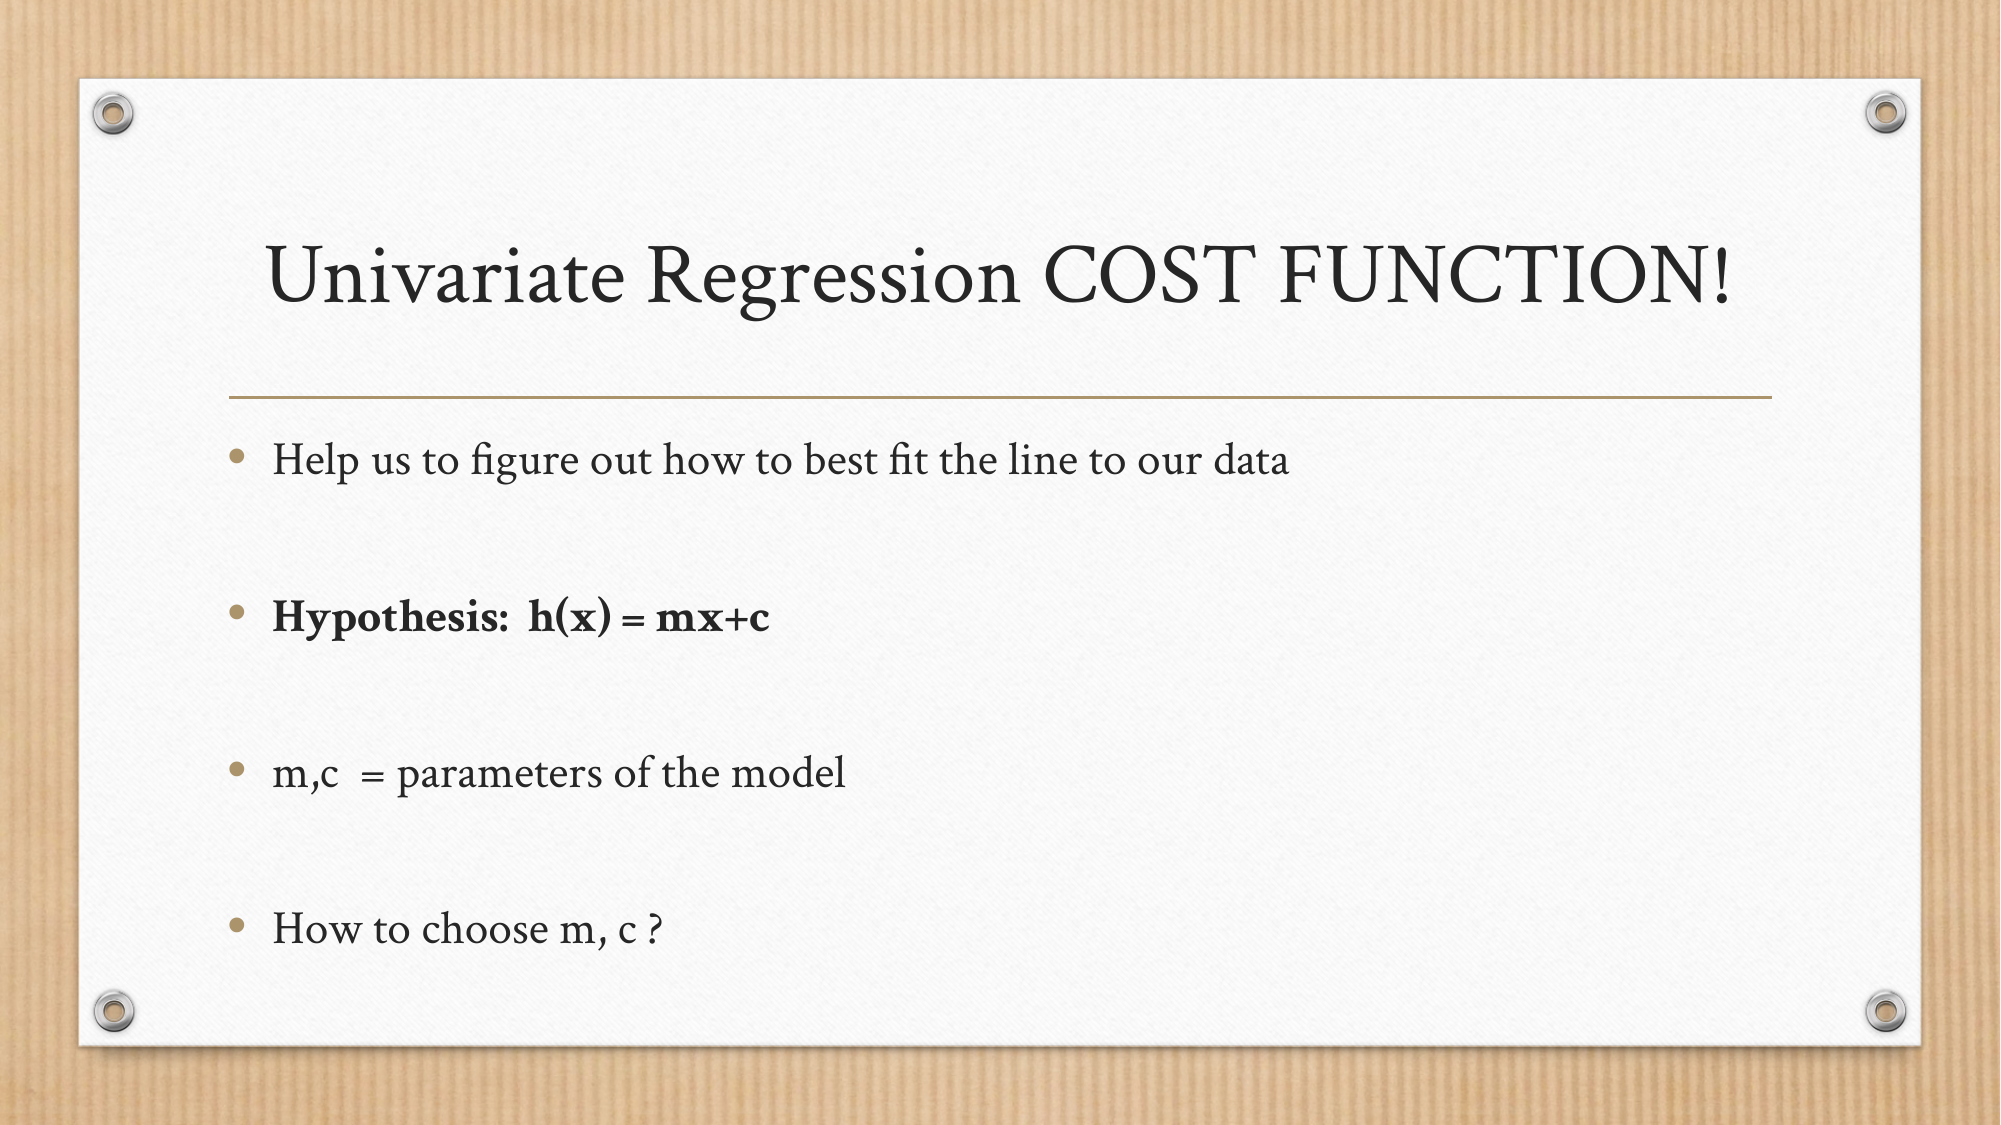

# Univariate Regression COST FUNCTION!
Help us to figure out how to best fit the line to our data

Hypothesis:  h(x) = mx+c

m,c  = parameters of the model

How to choose m, c ?